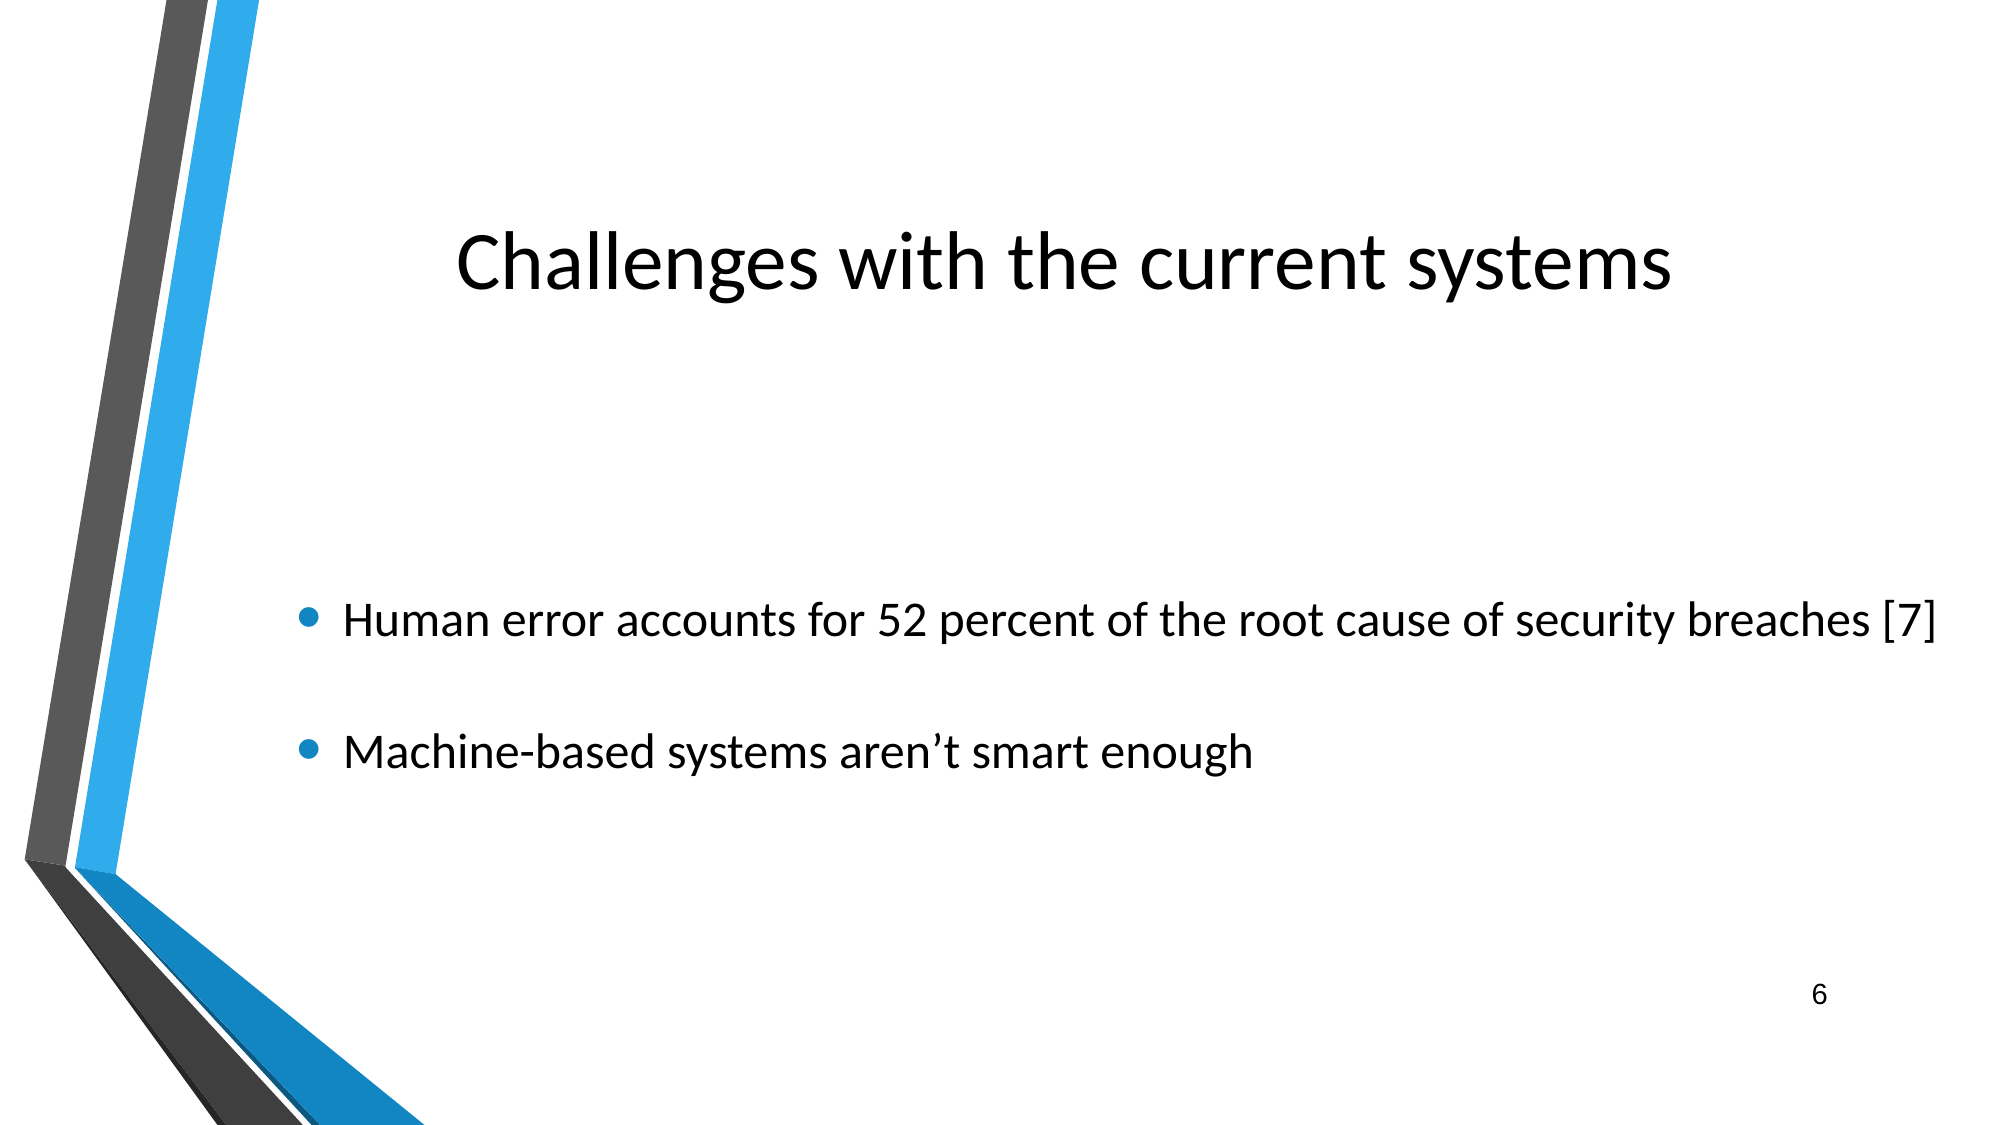

# Challenges with the current systems
Human error accounts for 52 percent of the root cause of security breaches [7]
Machine-based systems aren’t smart enough

6